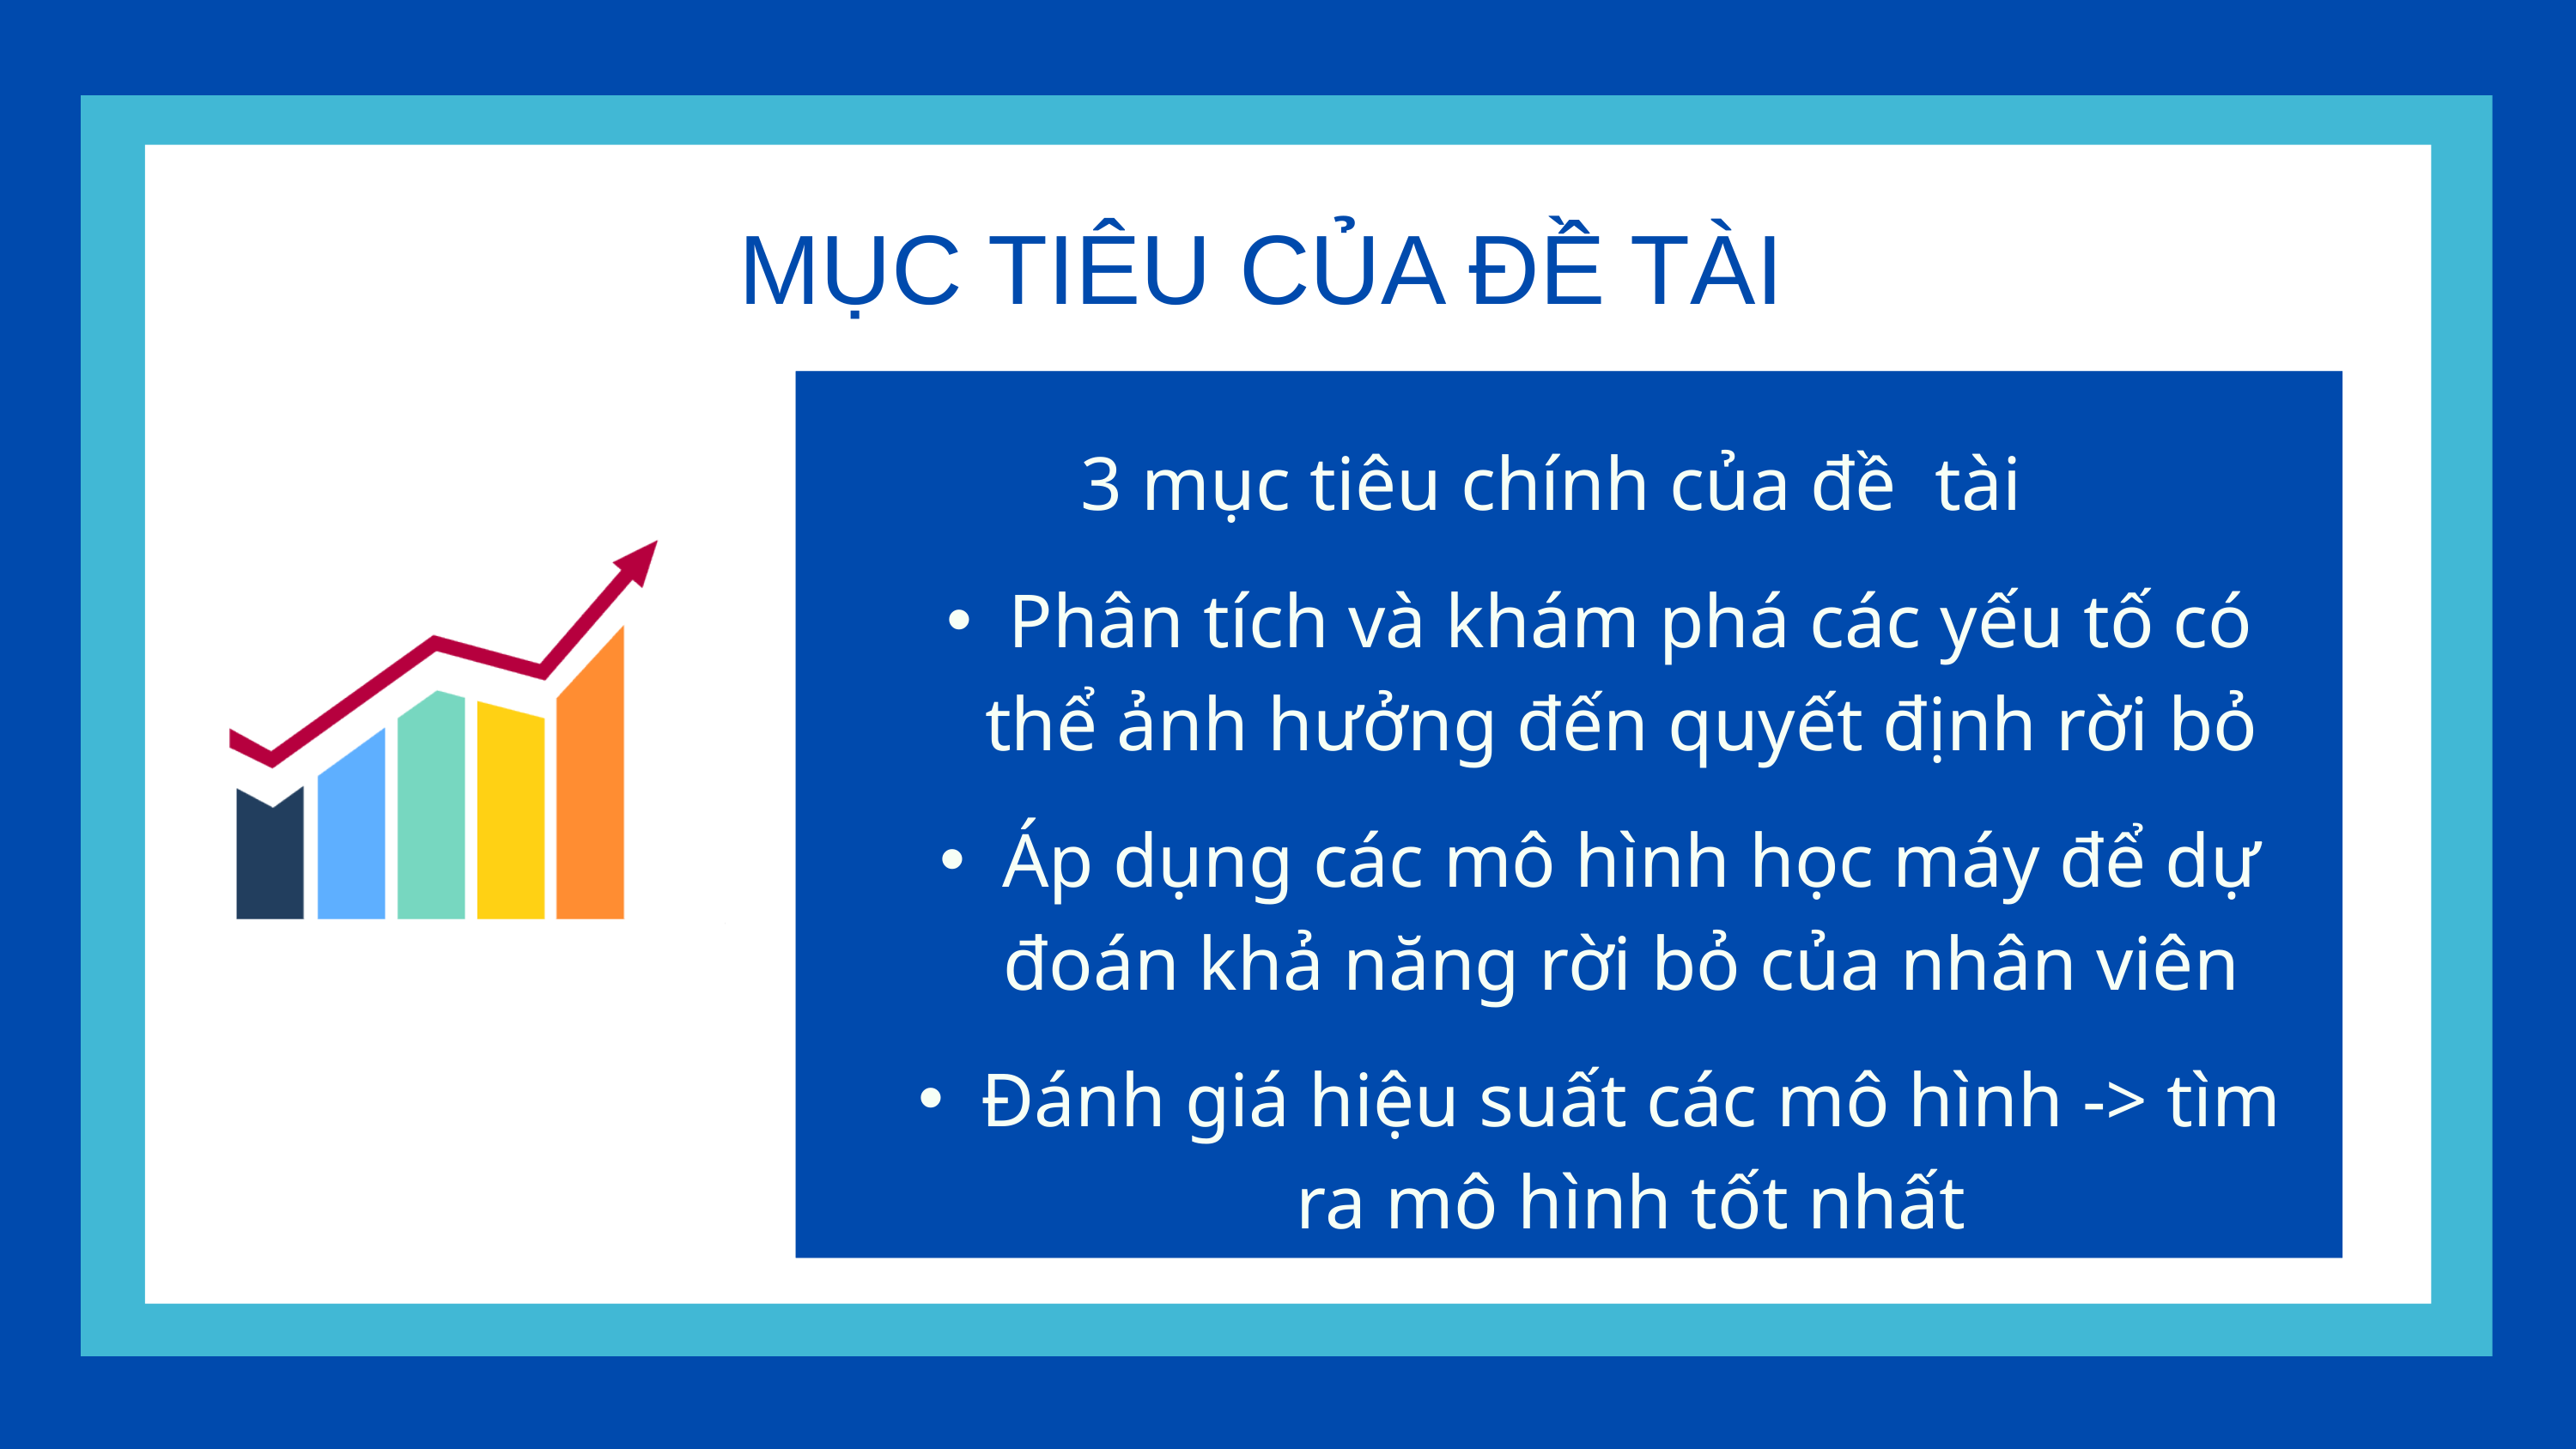

MỤC TIÊU CỦA ĐỀ TÀI

3 mục tiêu chính của đề  tài

Phân tích và khám phá các yếu tố có thể ảnh hưởng đến quyết định rời bỏ
Áp dụng các mô hình học máy để dự đoán khả năng rời bỏ của nhân viên
Đánh giá hiệu suất các mô hình -> tìm ra mô hình tốt nhất